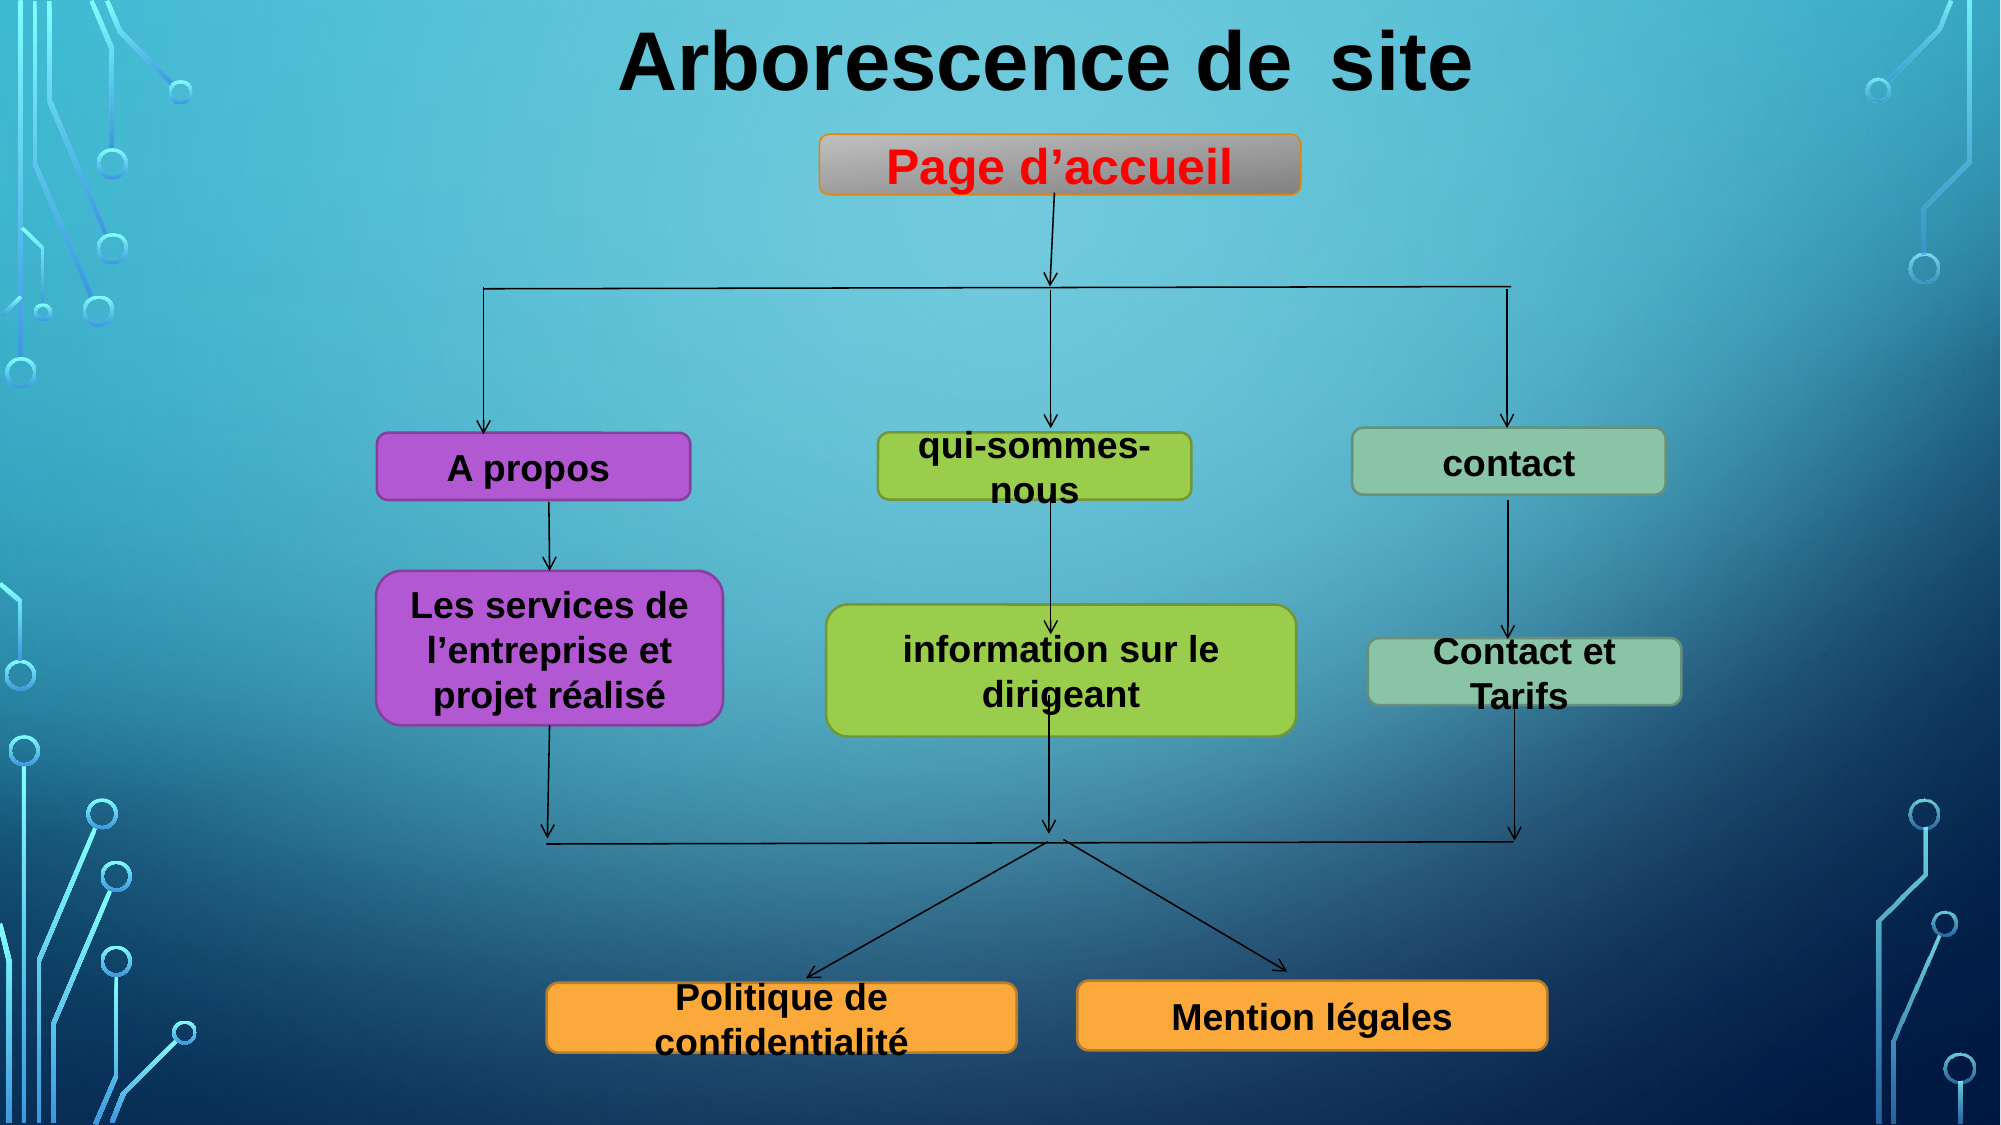

Arborescence de  site
Page d’accueil
contact
qui-sommes-nous
A propos
Les services de l’entreprise et projet réalisé
information sur le dirigeant
Contact et Tarifs
Mention légales
Politique de confidentialité